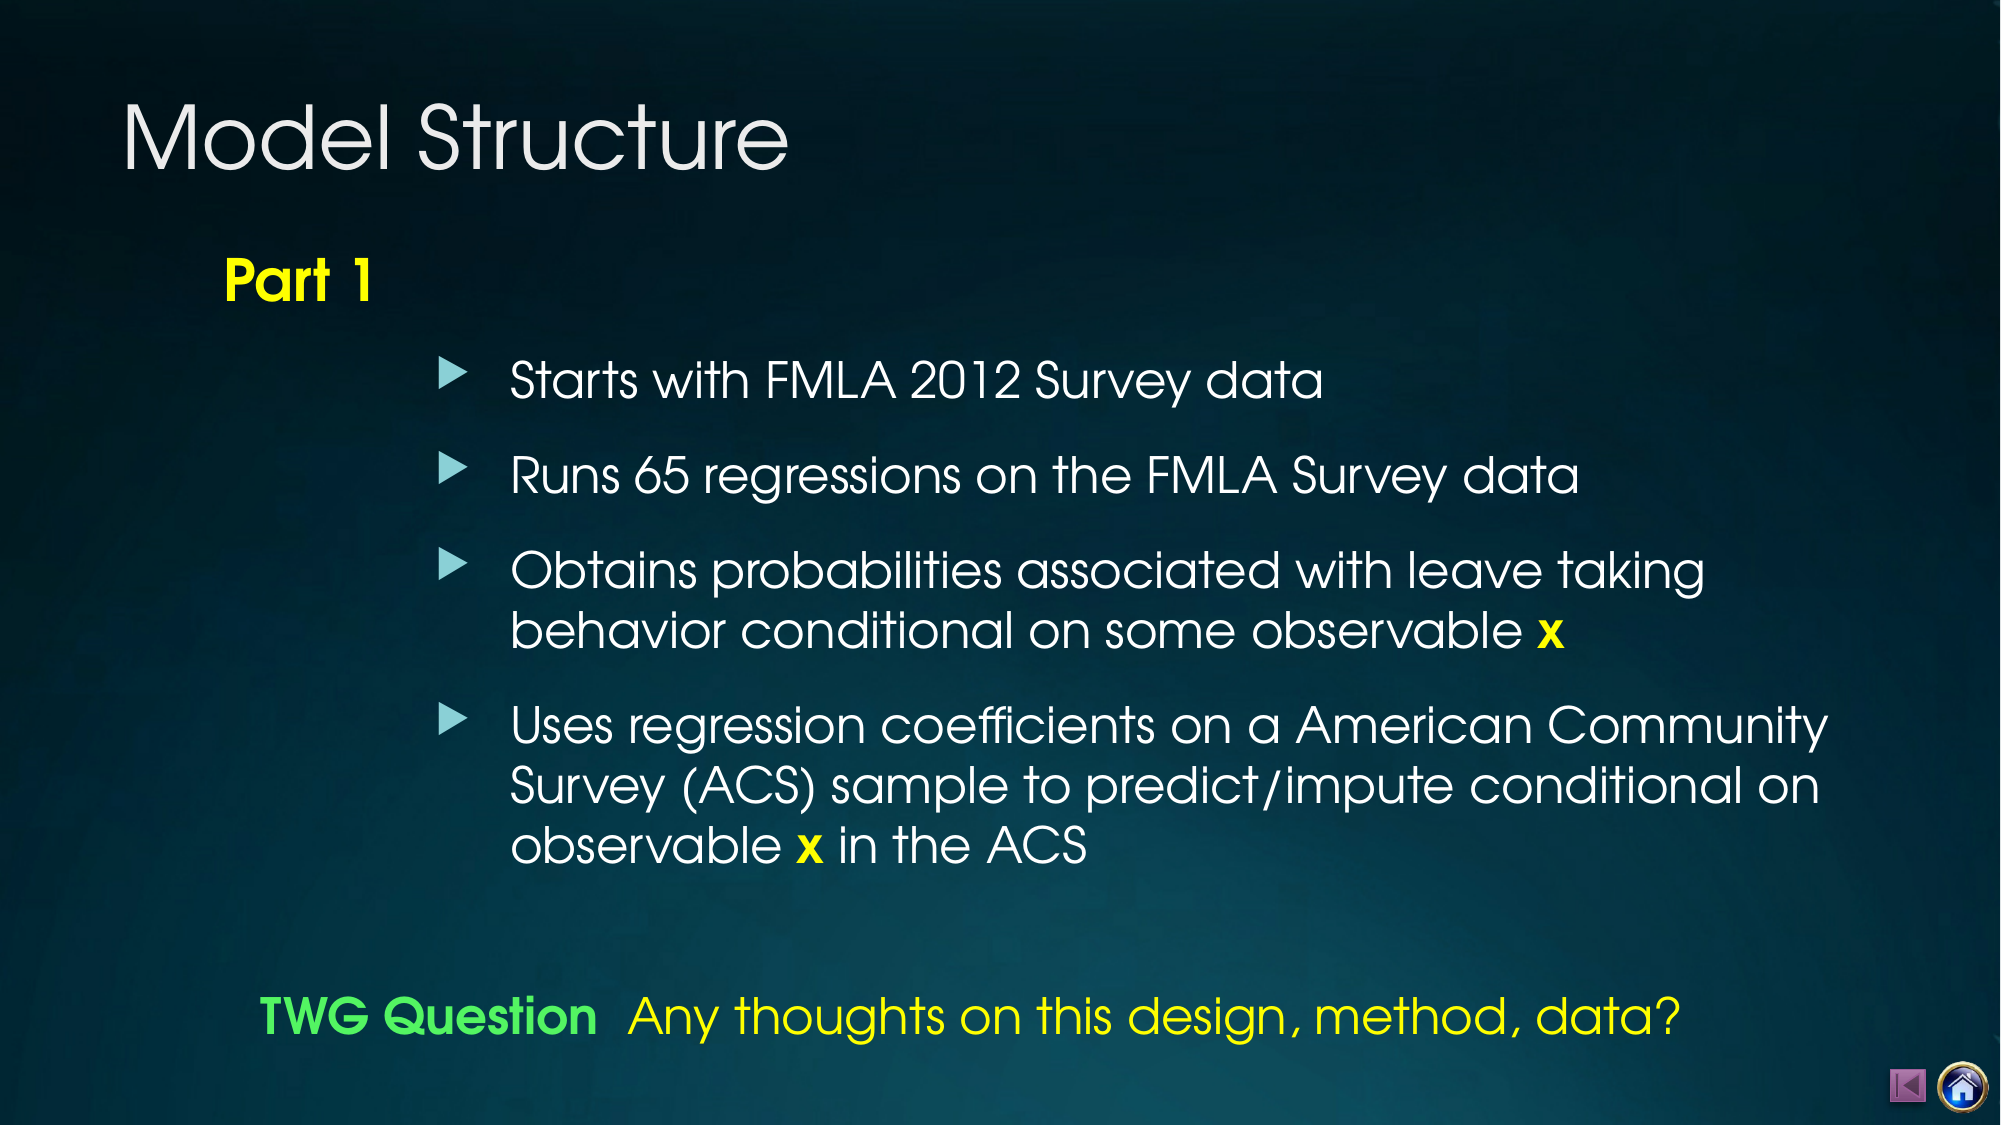

# Model Structure
 Part 1
Starts with FMLA 2012 Survey data
Runs 65 regressions on the FMLA Survey data
Obtains probabilities associated with leave taking behavior conditional on some observable x
Uses regression coefficients on a American Community Survey (ACS) sample to predict/impute conditional on observable x in the ACS

TWG Question  Any thoughts on this design, method, data?